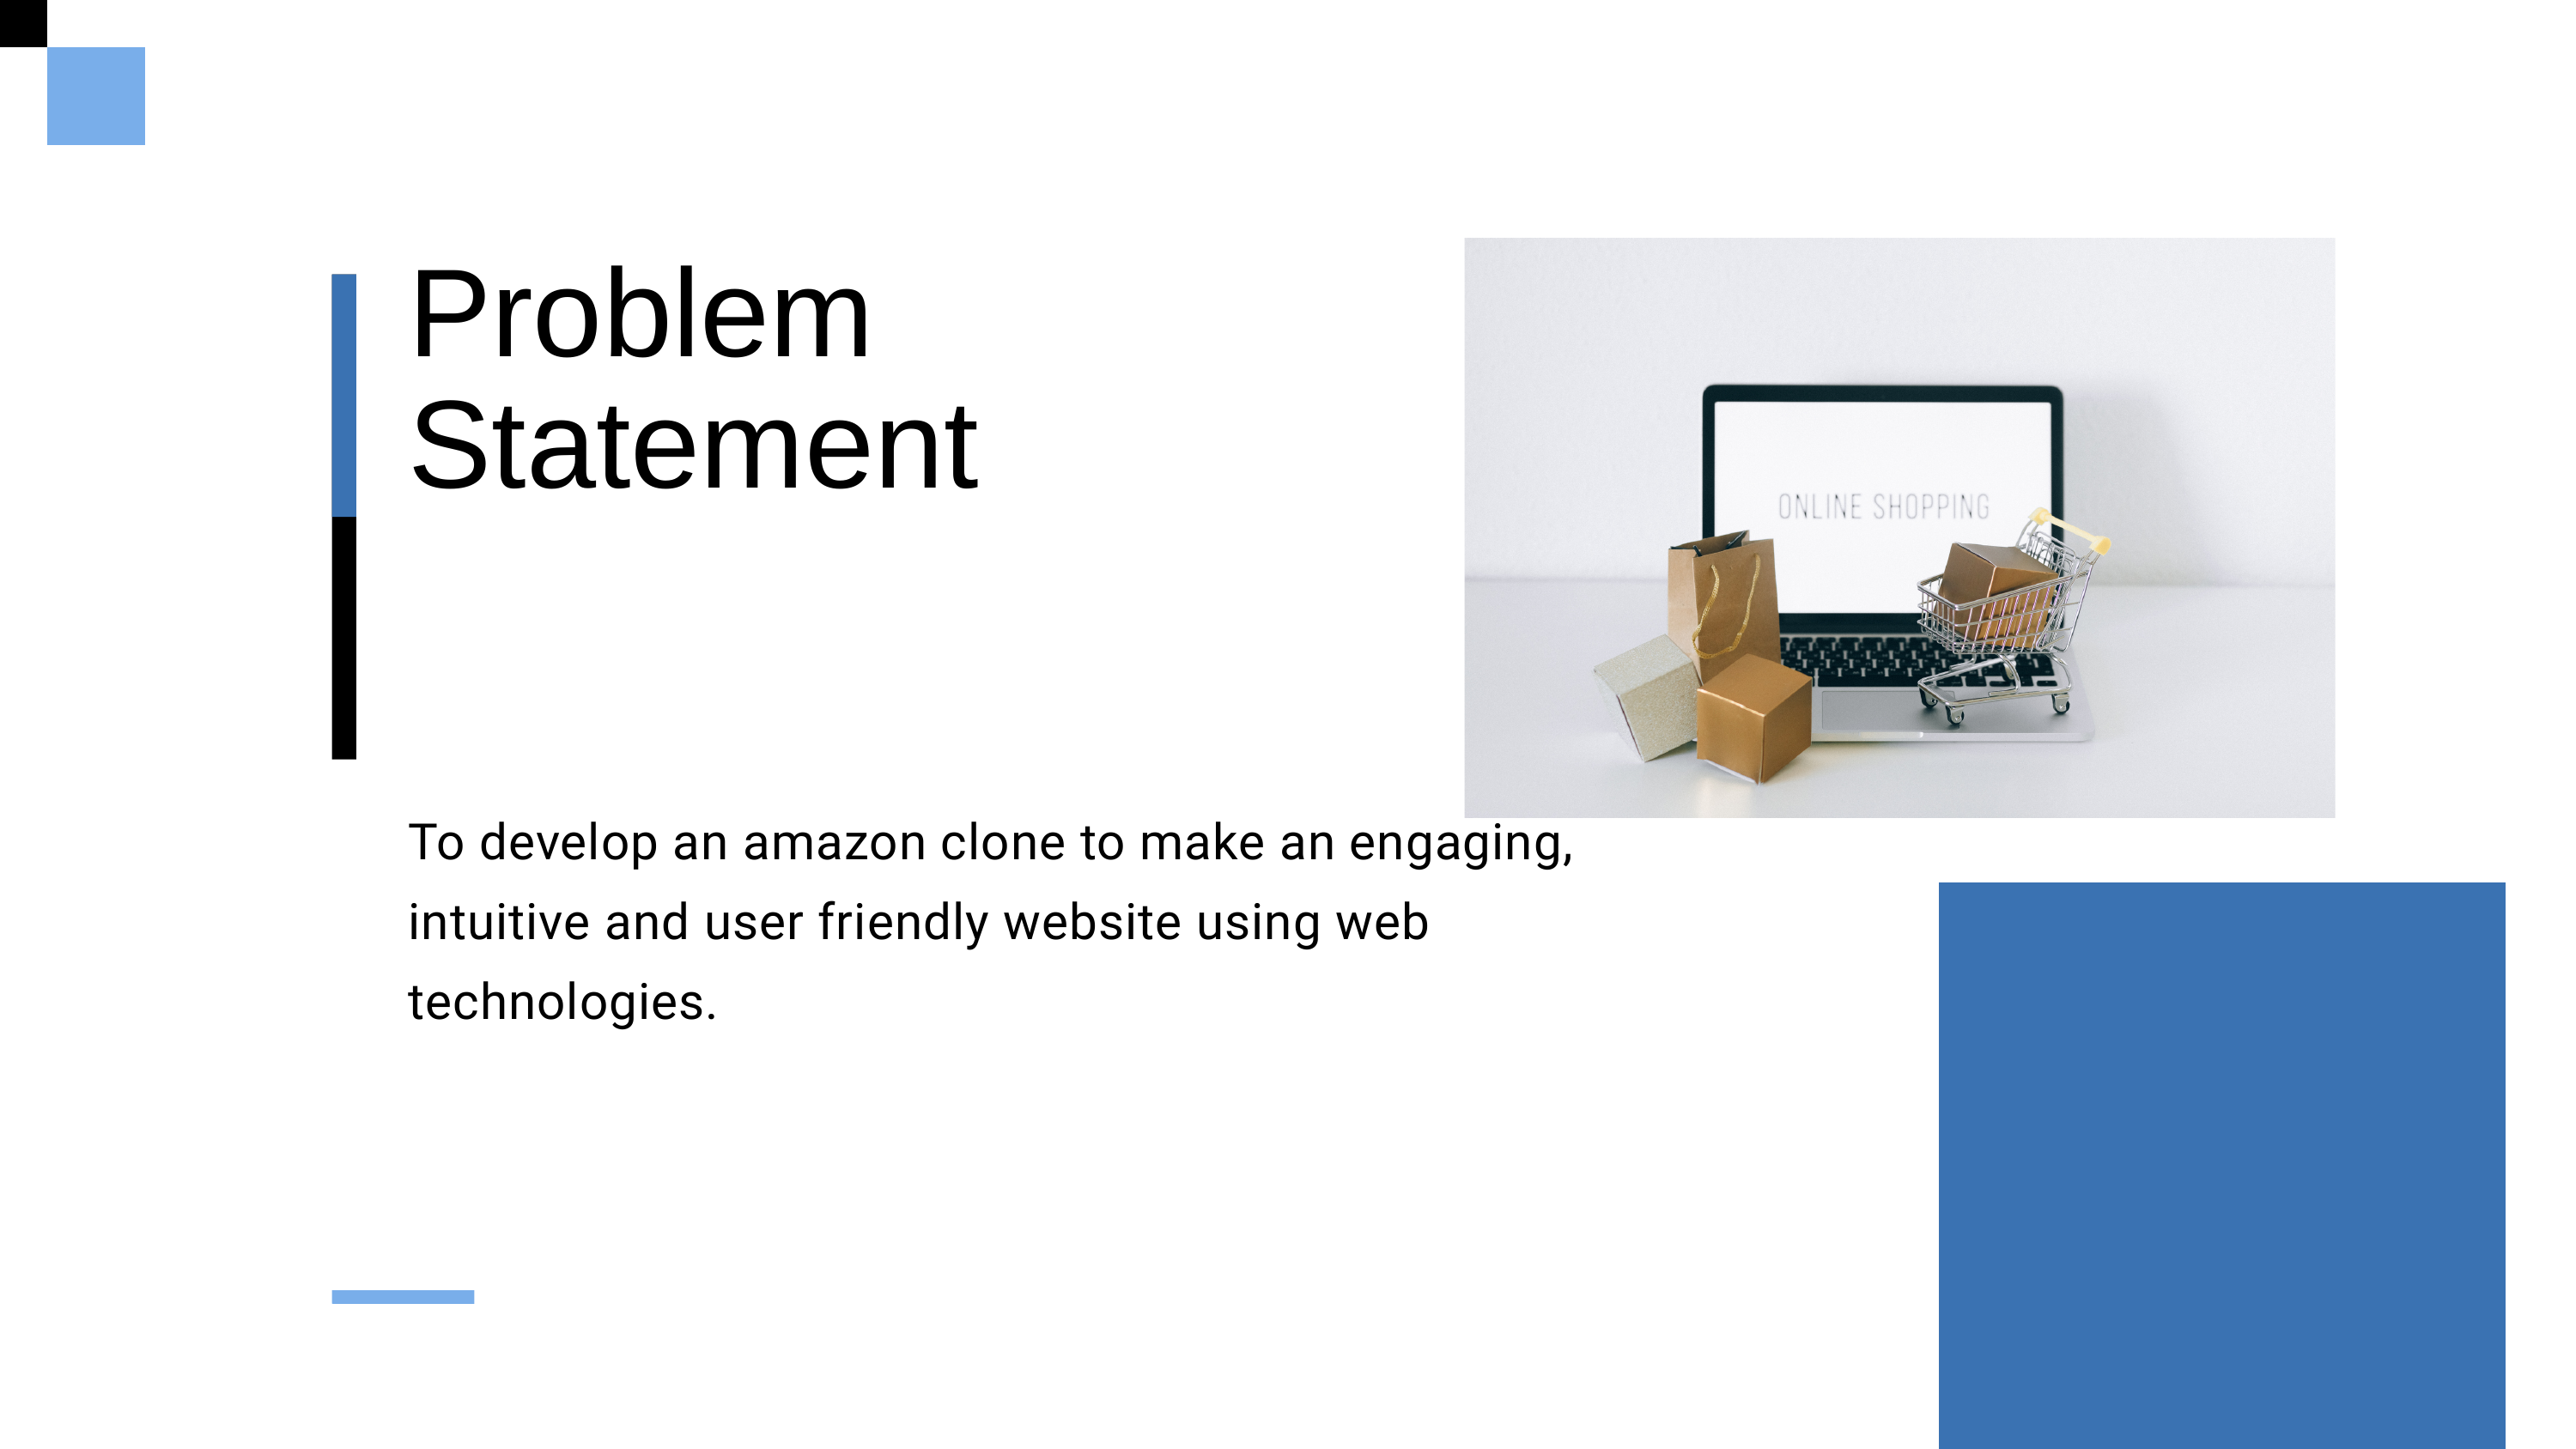

Problem Statement

To develop an amazon clone to make an engaging, intuitive and user friendly website using web technologies.